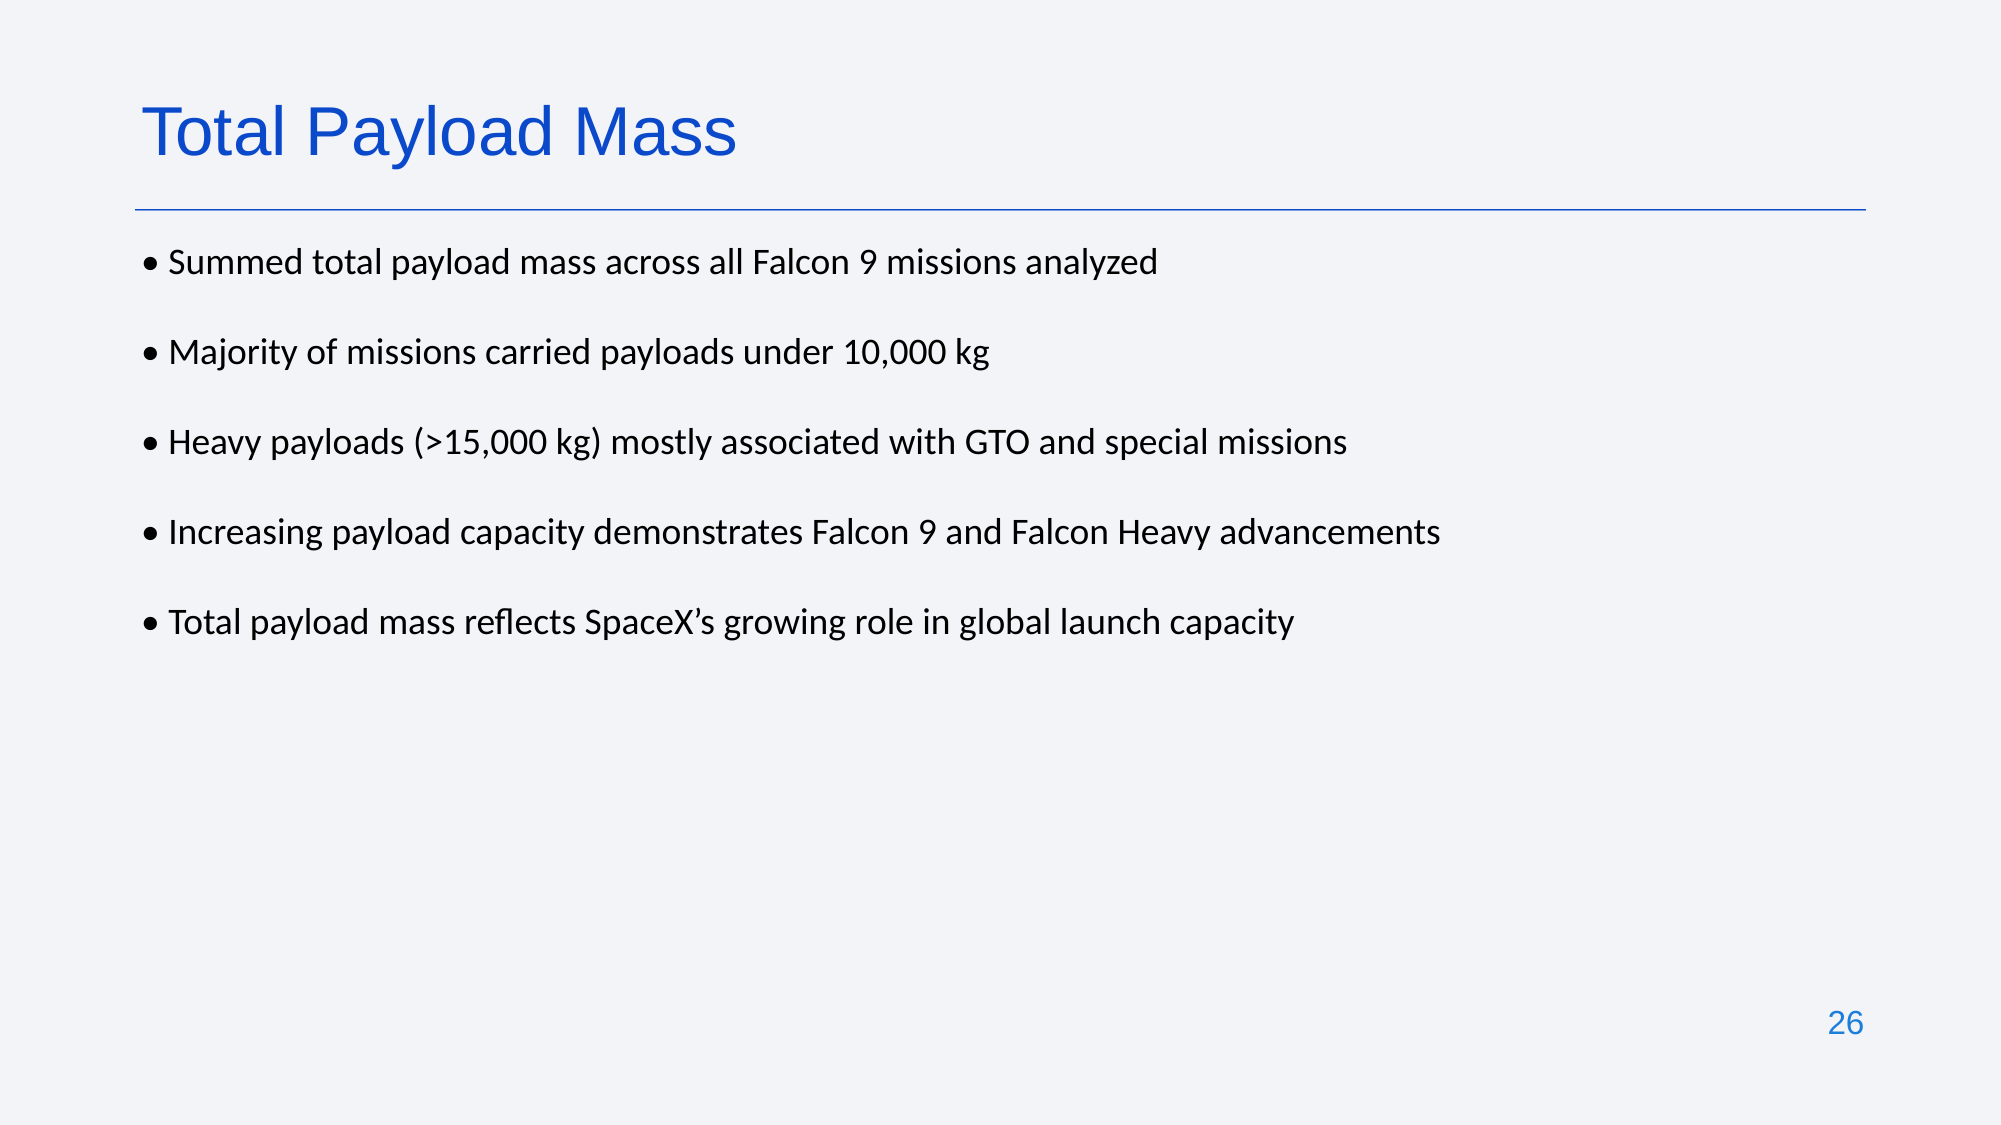

Total Payload Mass
• Summed total payload mass across all Falcon 9 missions analyzed

• Majority of missions carried payloads under 10,000 kg

• Heavy payloads (>15,000 kg) mostly associated with GTO and special missions

• Increasing payload capacity demonstrates Falcon 9 and Falcon Heavy advancements

• Total payload mass reflects SpaceX’s growing role in global launch capacity
26